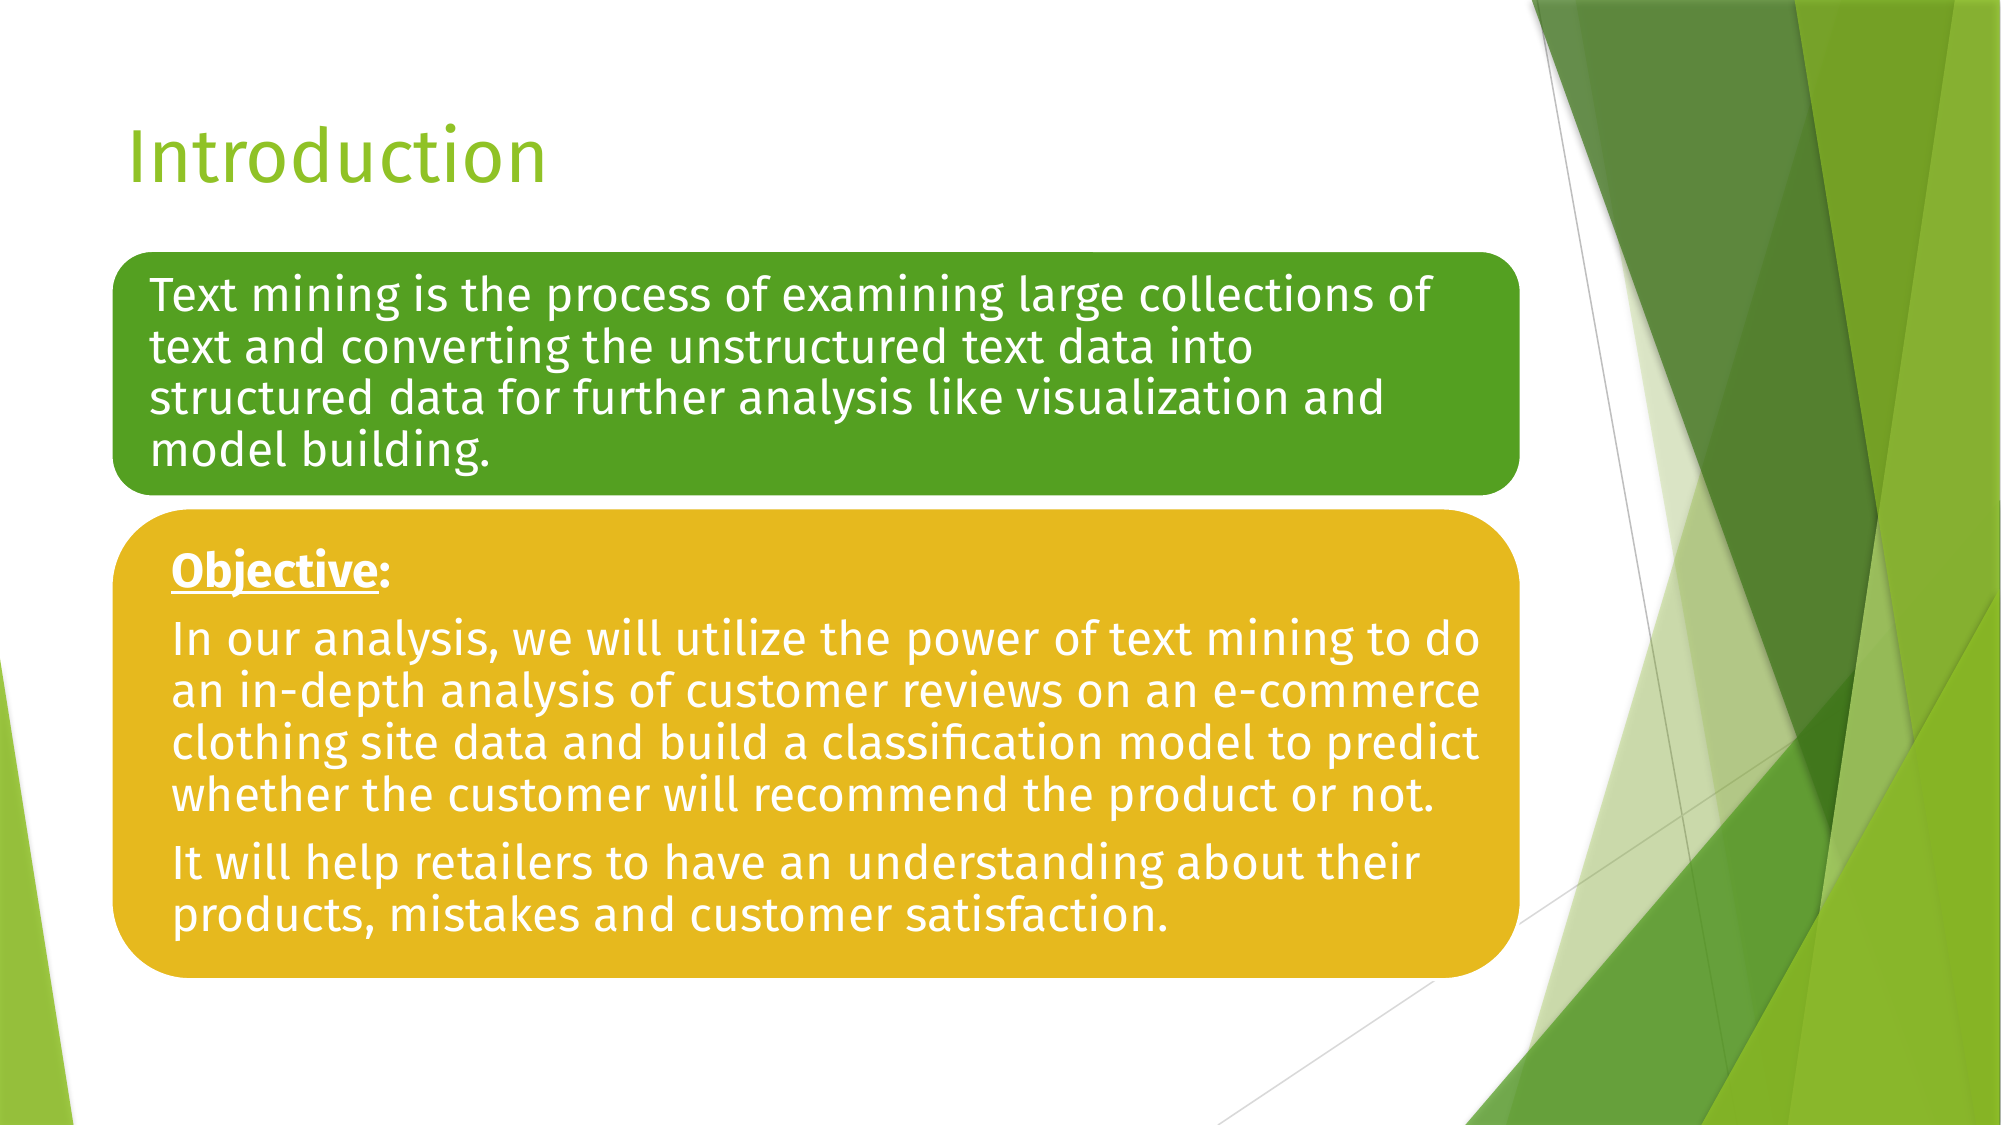

# Introduction
Text mining is the process of examining large collections of text and converting the unstructured text data into structured data for further analysis like visualization and model building.
Objective:
In our analysis, we will utilize the power of text mining to do an in-depth analysis of customer reviews on an e-commerce clothing site data and build a classification model to predict whether the customer will recommend the product or not.
It will help retailers to have an understanding about their products, mistakes and customer satisfaction.